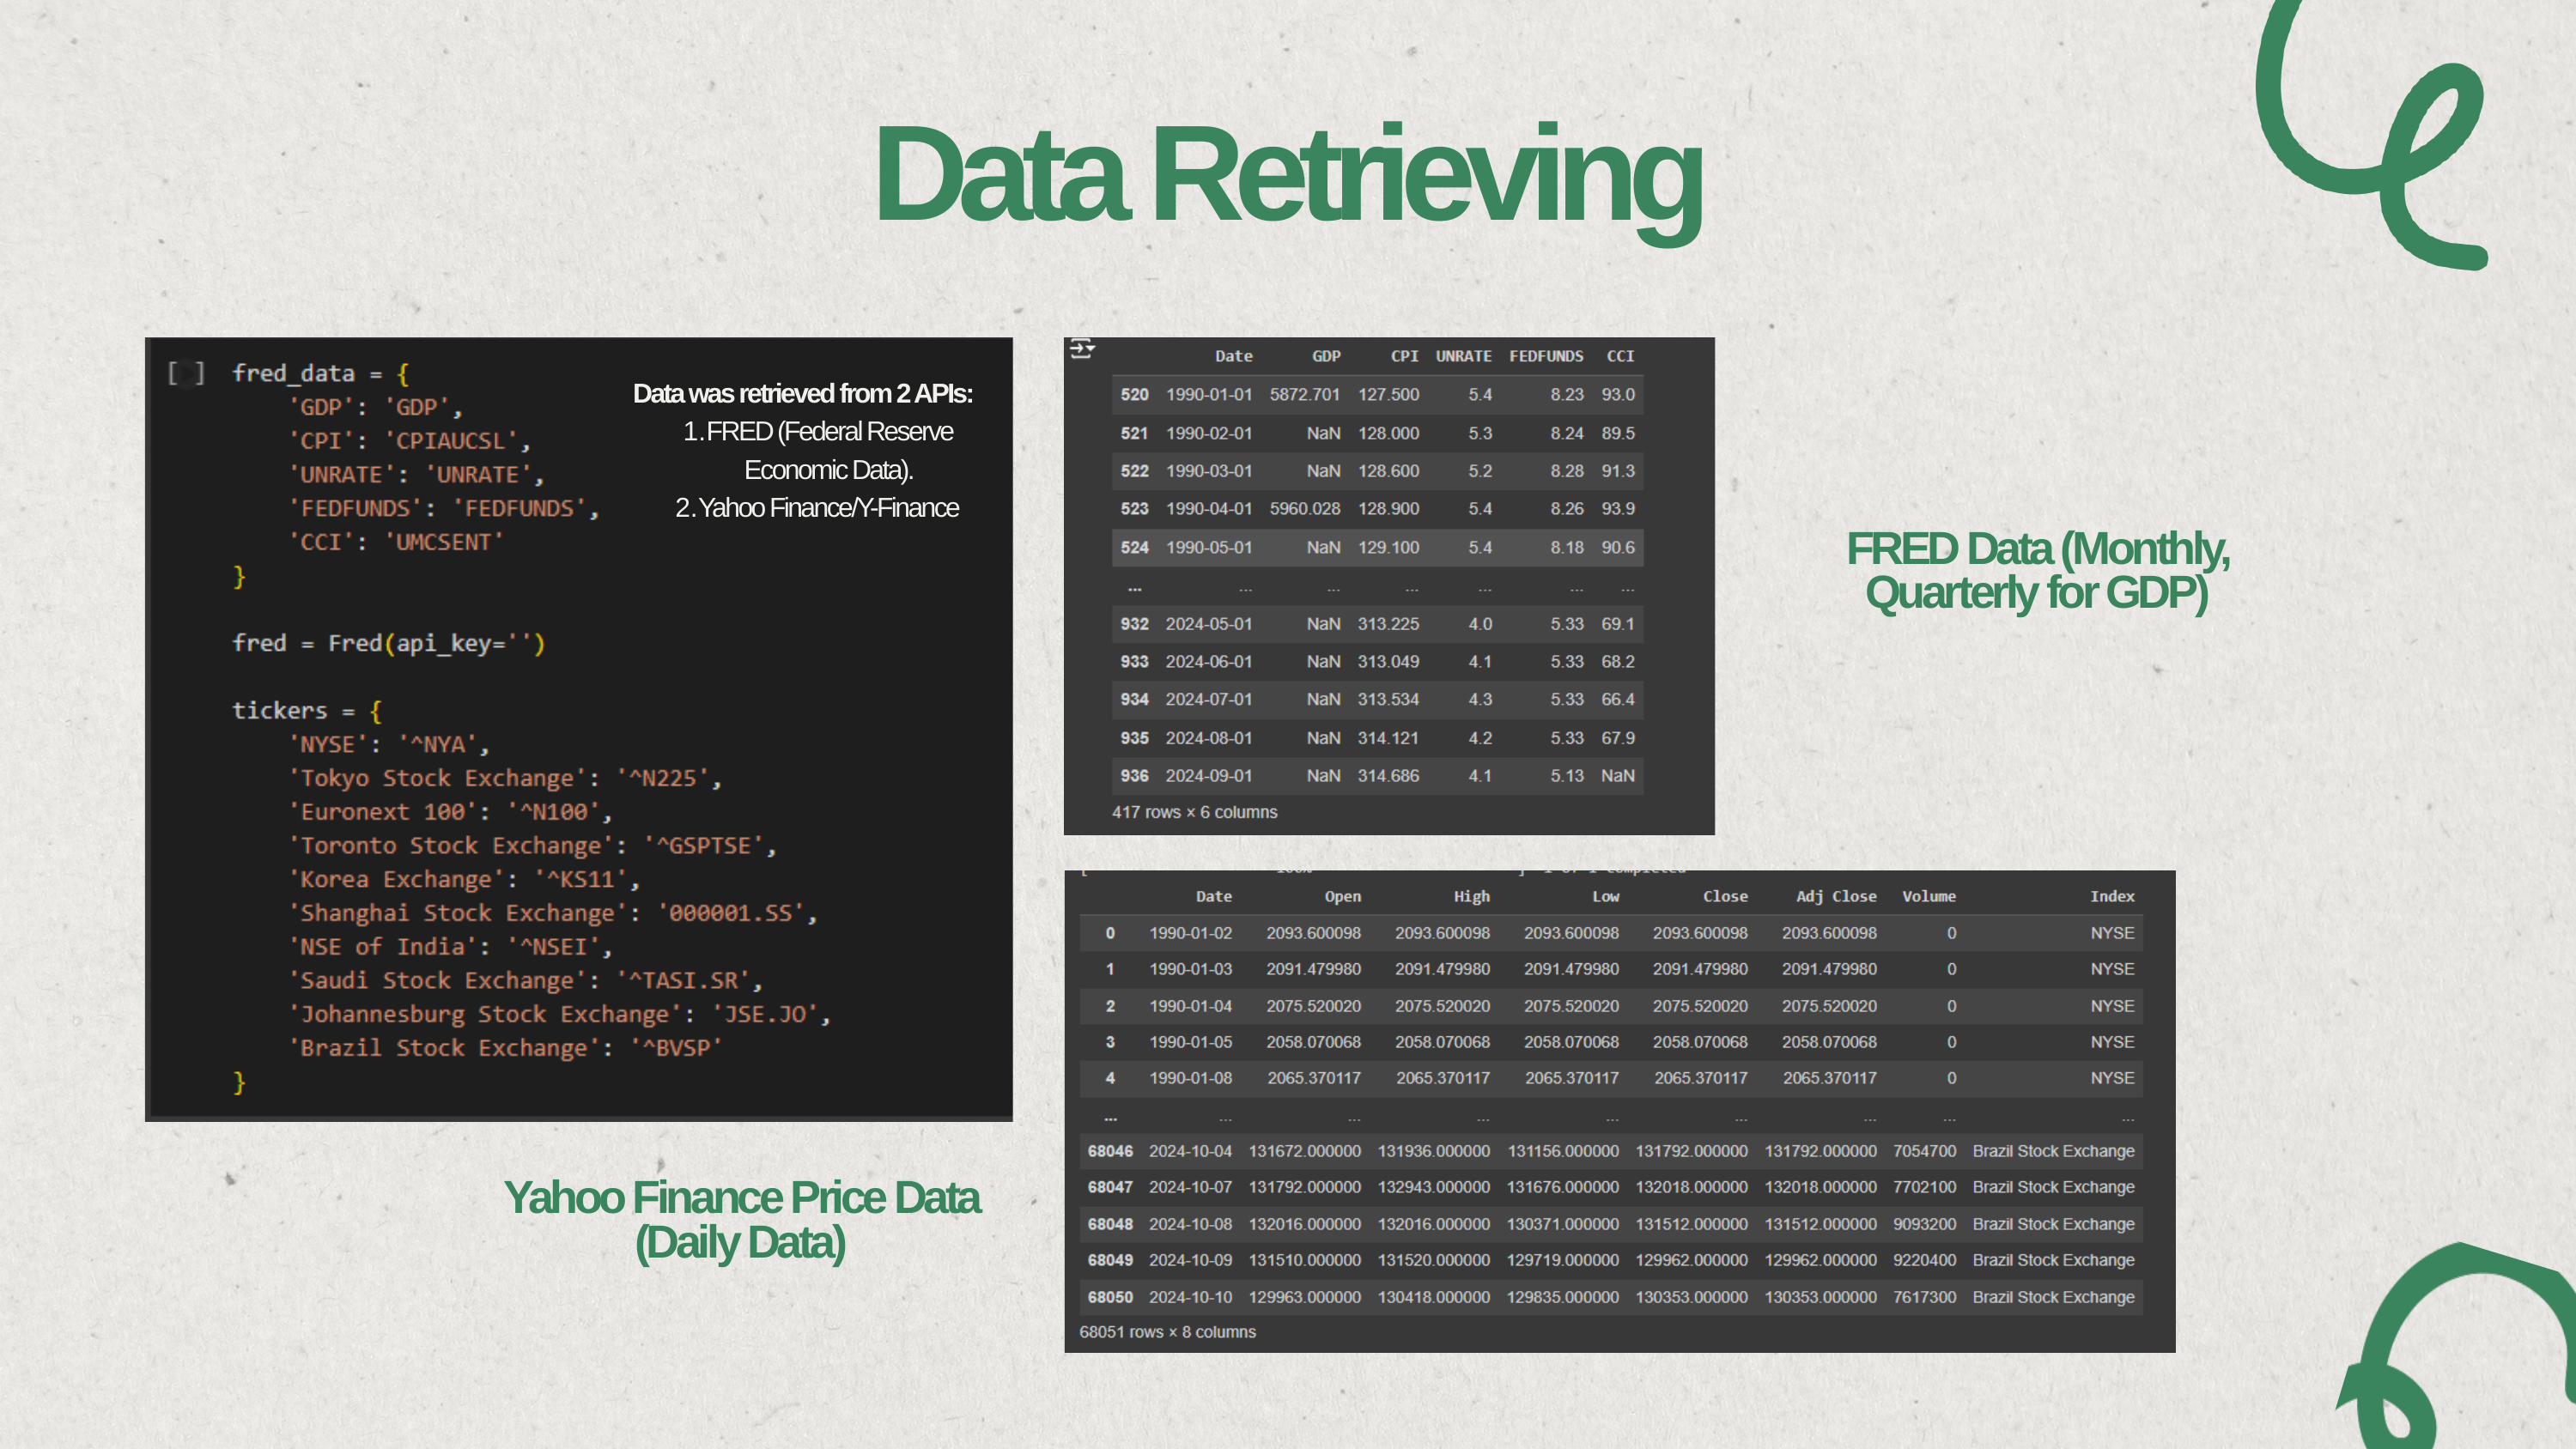

Data Retrieving

Data was retrieved from 2 APIs:
FRED (Federal Reserve Economic Data).
Yahoo Finance/Y-Finance
FRED Data (Monthly, Quarterly for GDP)

Yahoo Finance Price Data (Daily Data)